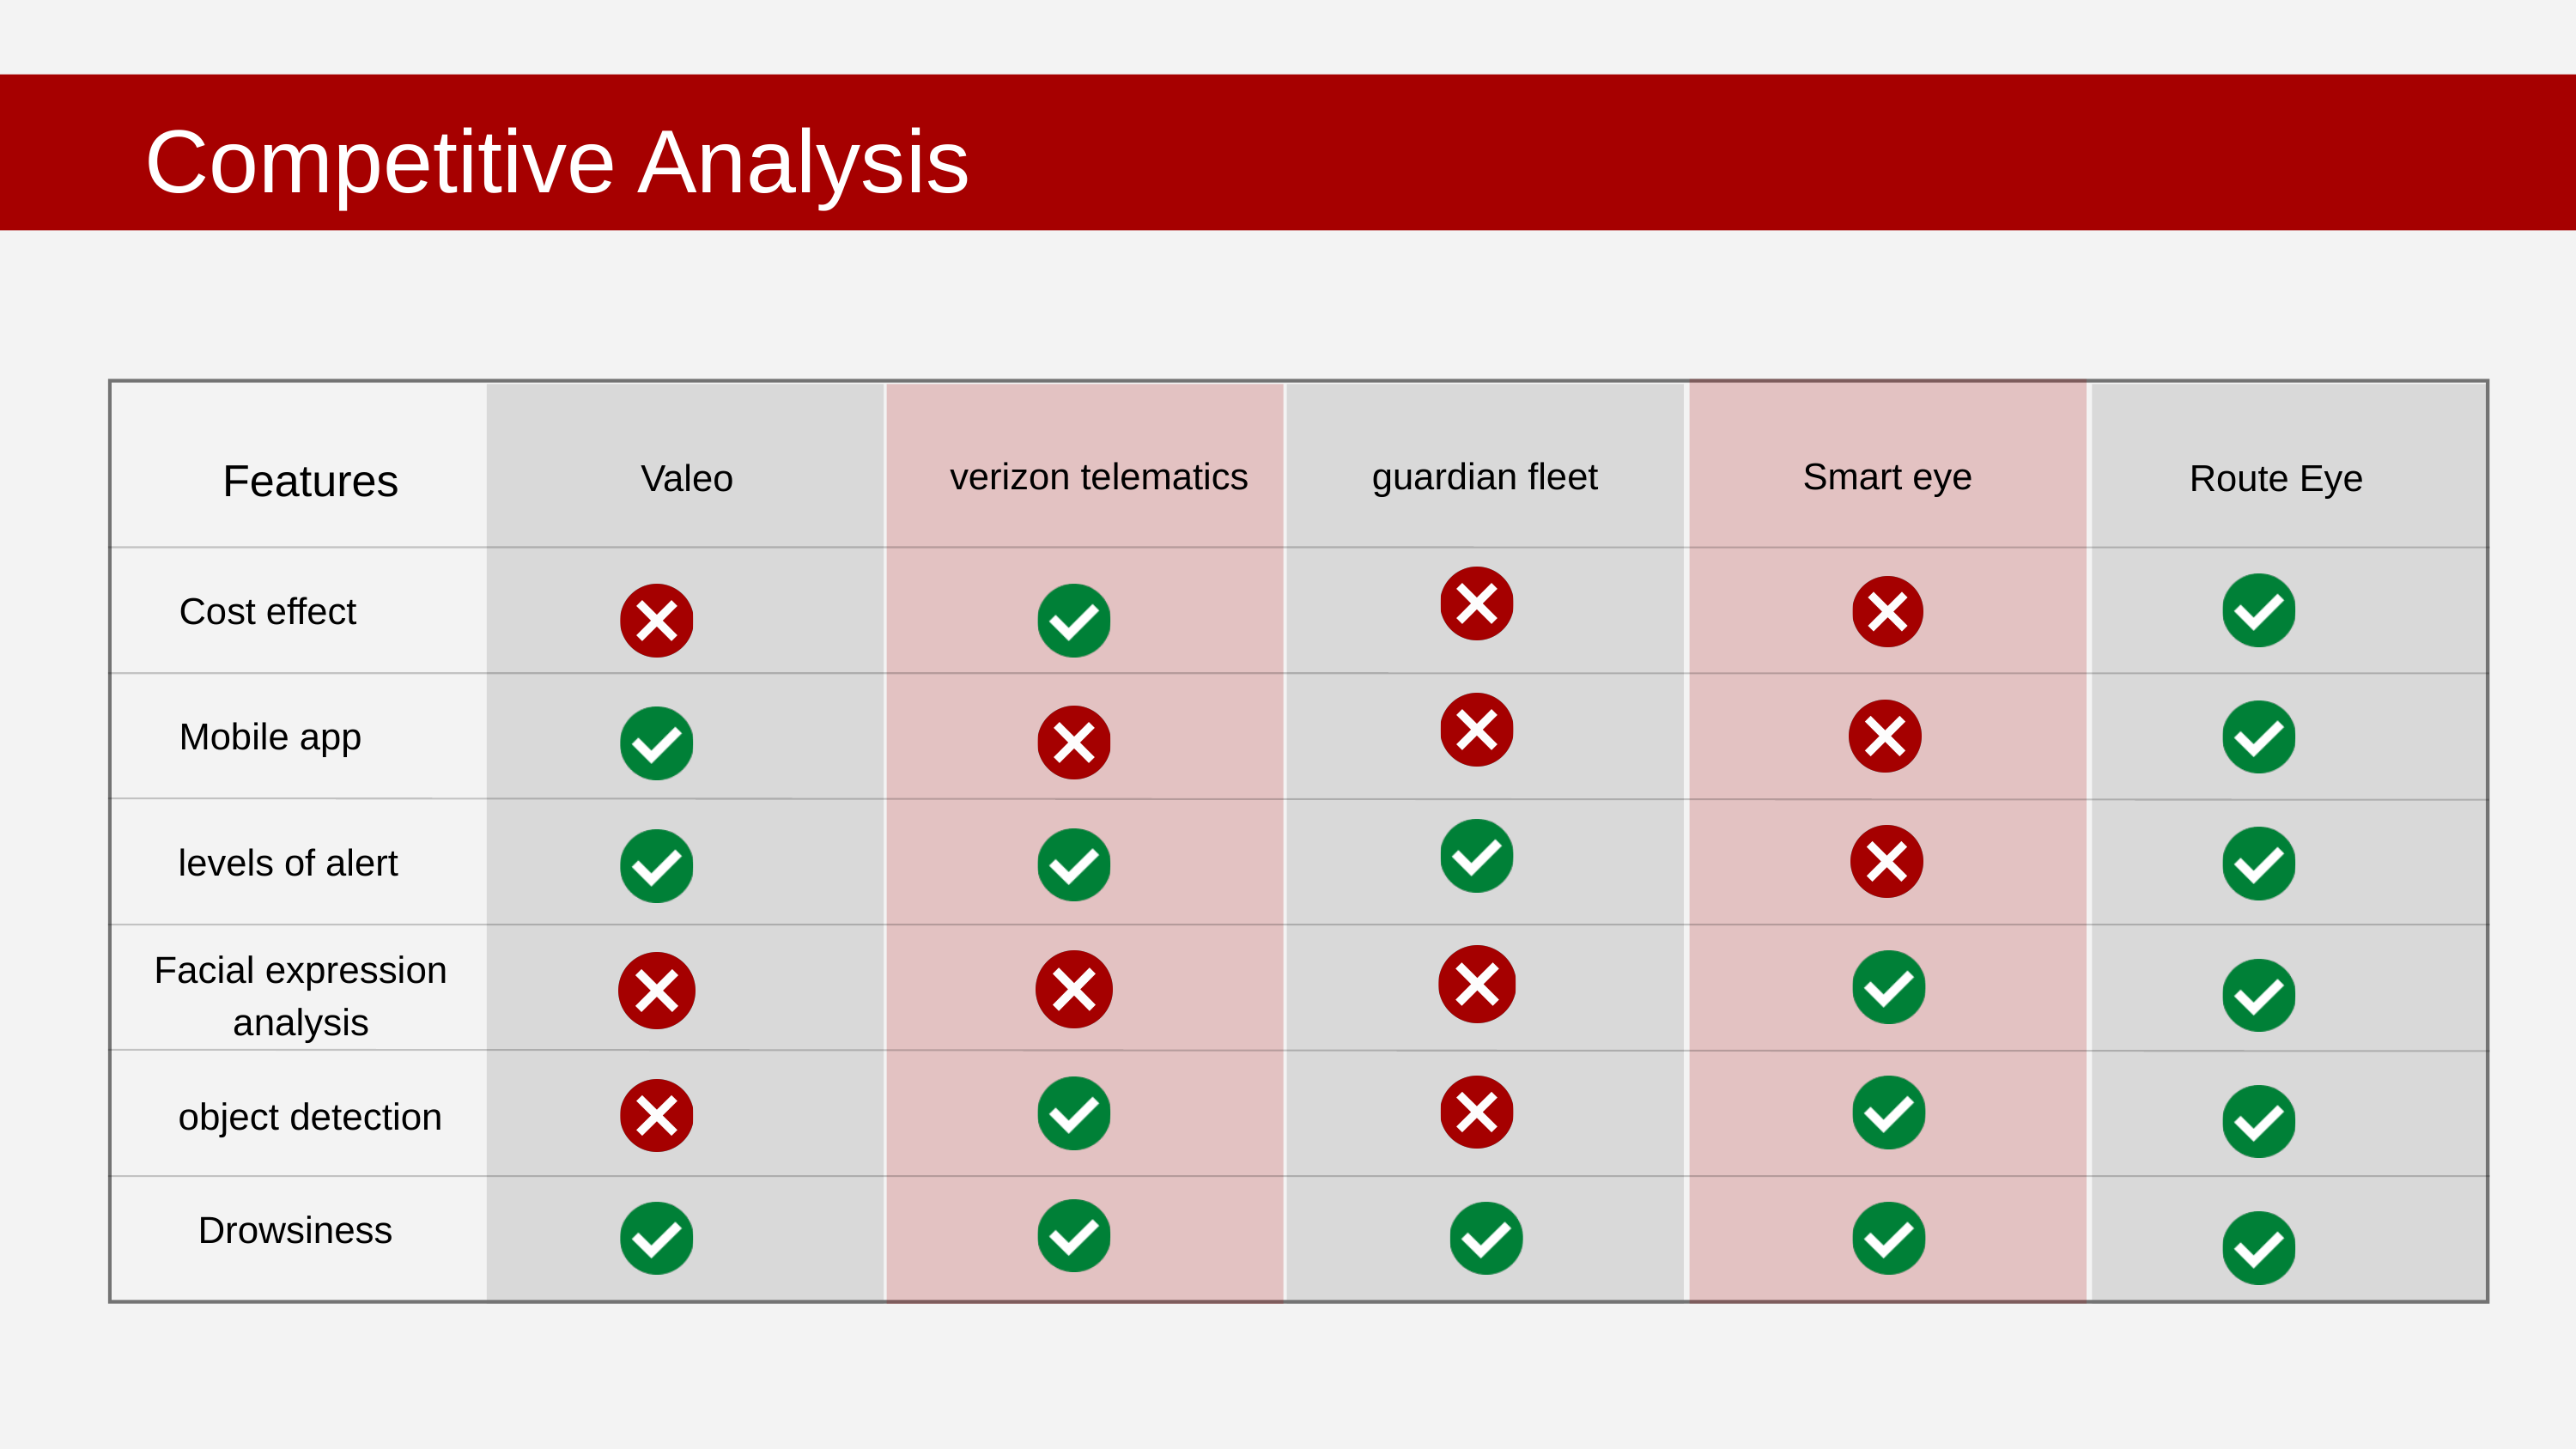

Competitive Analysis

Features
verizon telematics
guardian fleet
Smart eye
Valeo
Route Eye

Cost effect

Mobile app

levels of alert

Facial expression analysis

object detection

Drowsiness